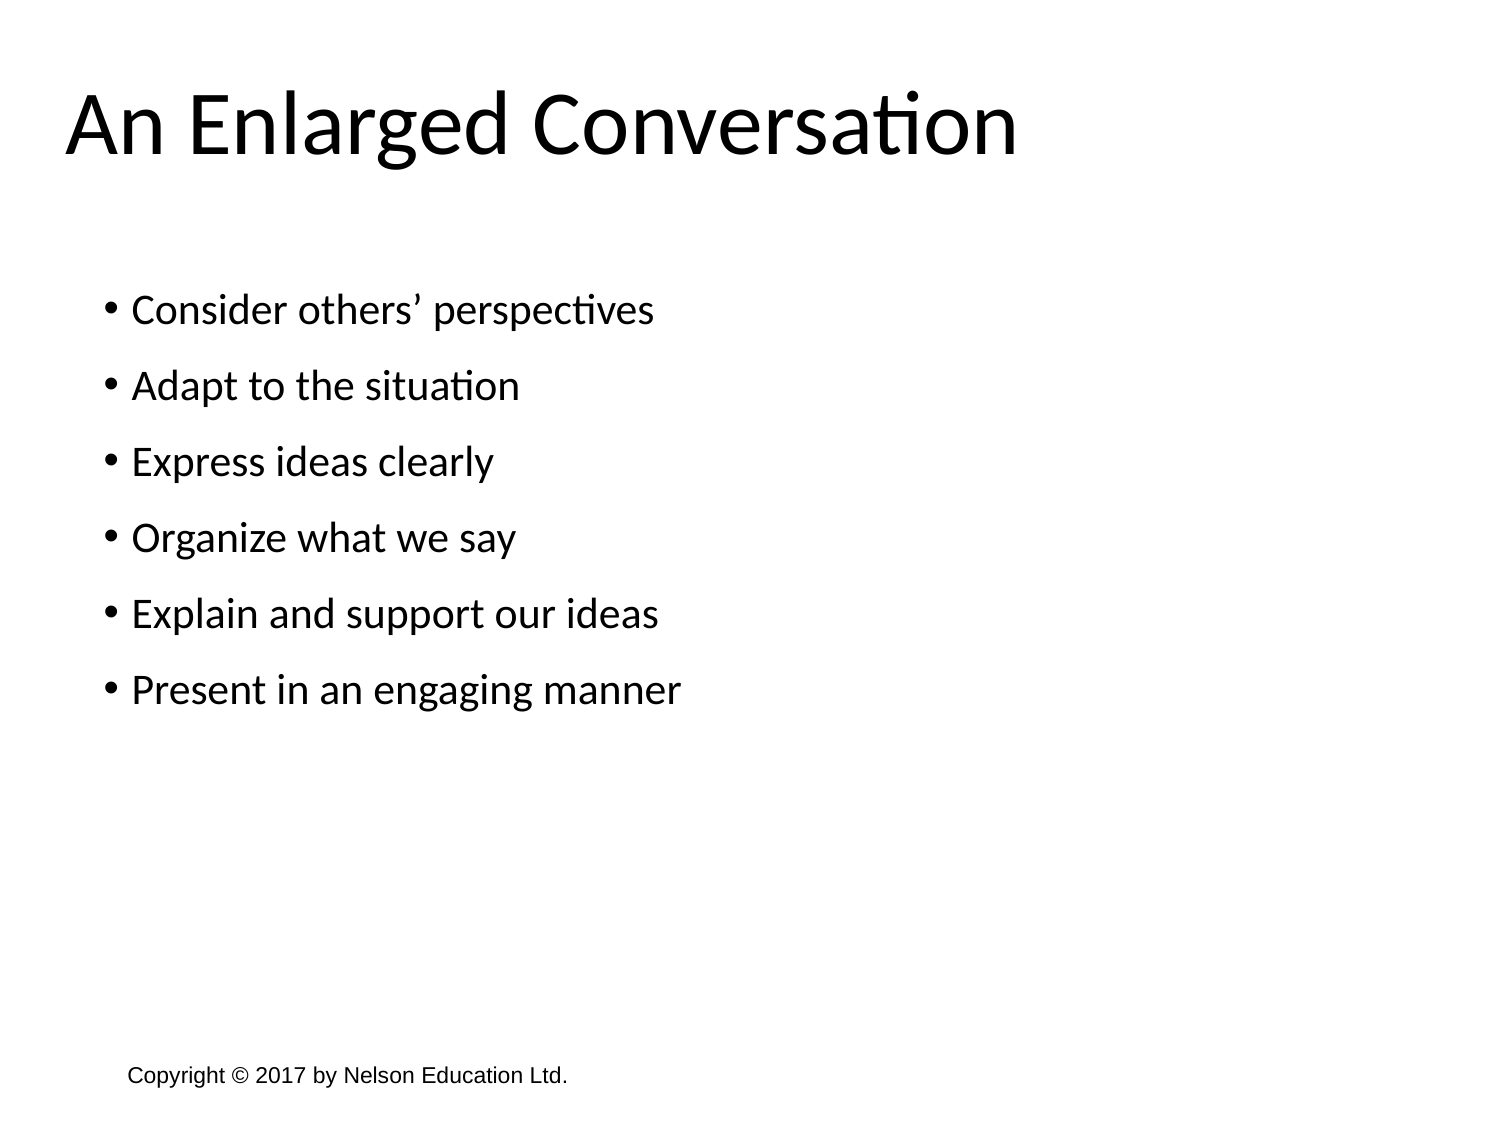

An Enlarged Conversation
Consider others’ perspectives
Adapt to the situation
Express ideas clearly
Organize what we say
Explain and support our ideas
Present in an engaging manner